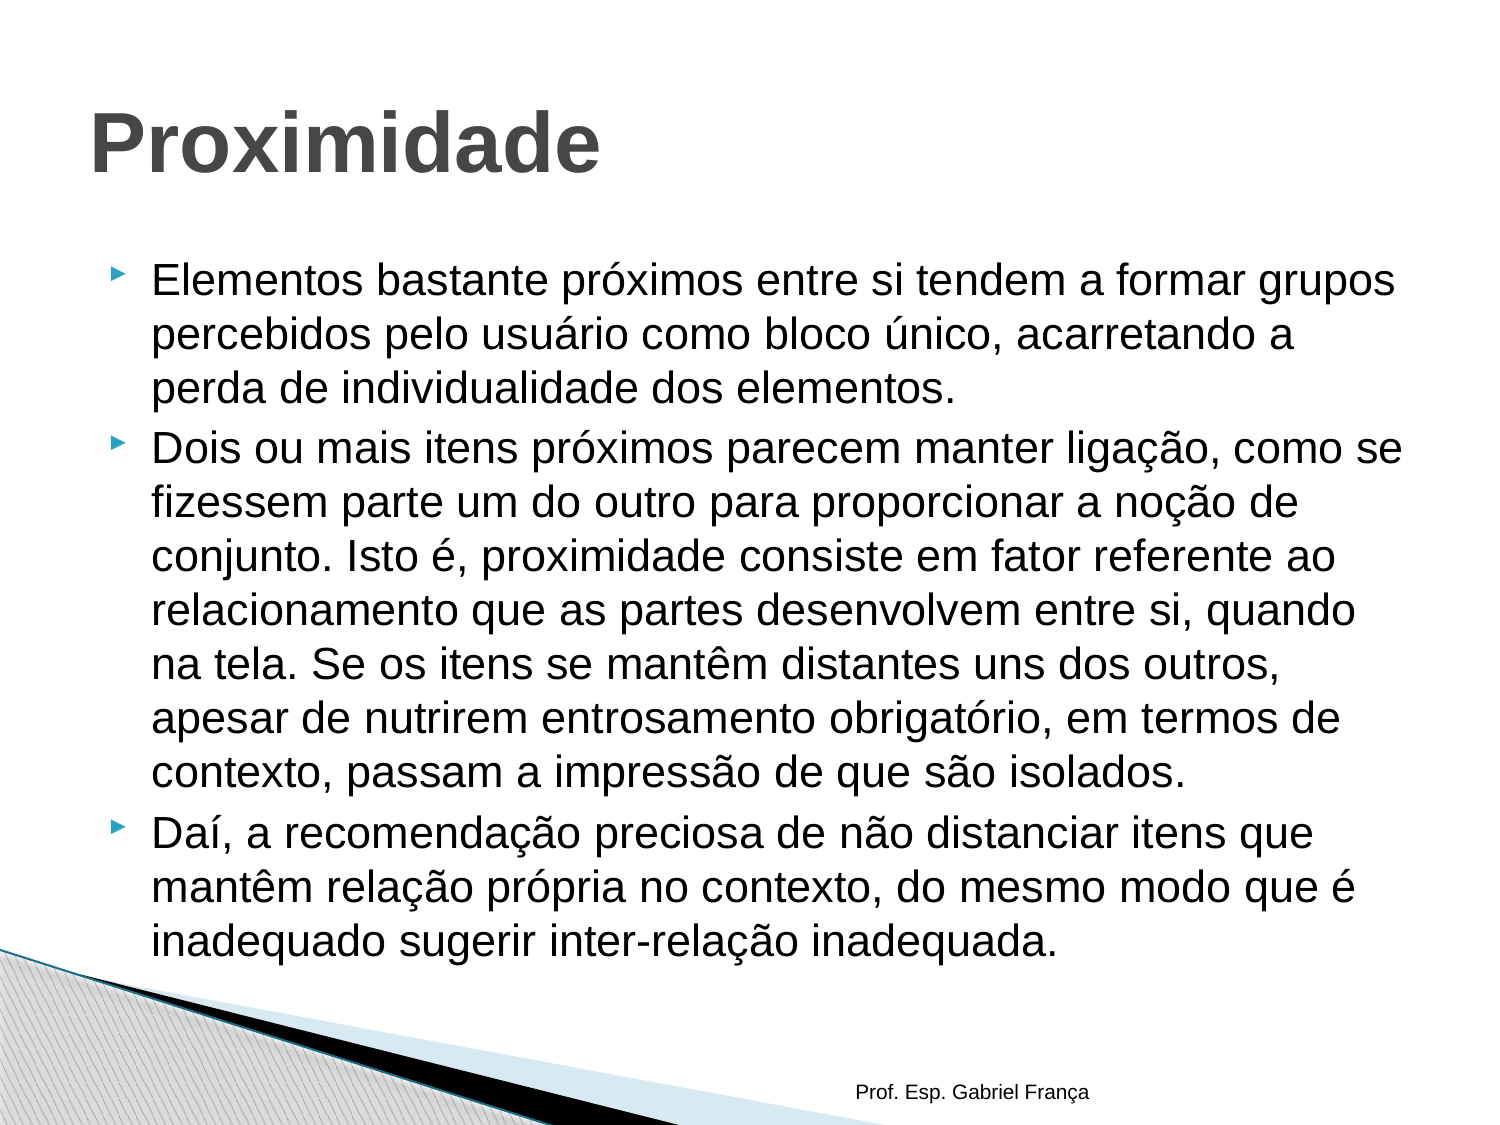

# Proximidade
Elementos bastante próximos entre si tendem a formar grupos percebidos pelo usuário como bloco único, acarretando a perda de individualidade dos elementos.
Dois ou mais itens próximos parecem manter ligação, como se fizessem parte um do outro para proporcionar a noção de conjunto. Isto é, proximidade consiste em fator referente ao relacionamento que as partes desenvolvem entre si, quando na tela. Se os itens se mantêm distantes uns dos outros, apesar de nutrirem entrosamento obrigatório, em termos de contexto, passam a impressão de que são isolados.
Daí, a recomendação preciosa de não distanciar itens que mantêm relação própria no contexto, do mesmo modo que é inadequado sugerir inter-relação inadequada.
Prof. Esp. Gabriel França